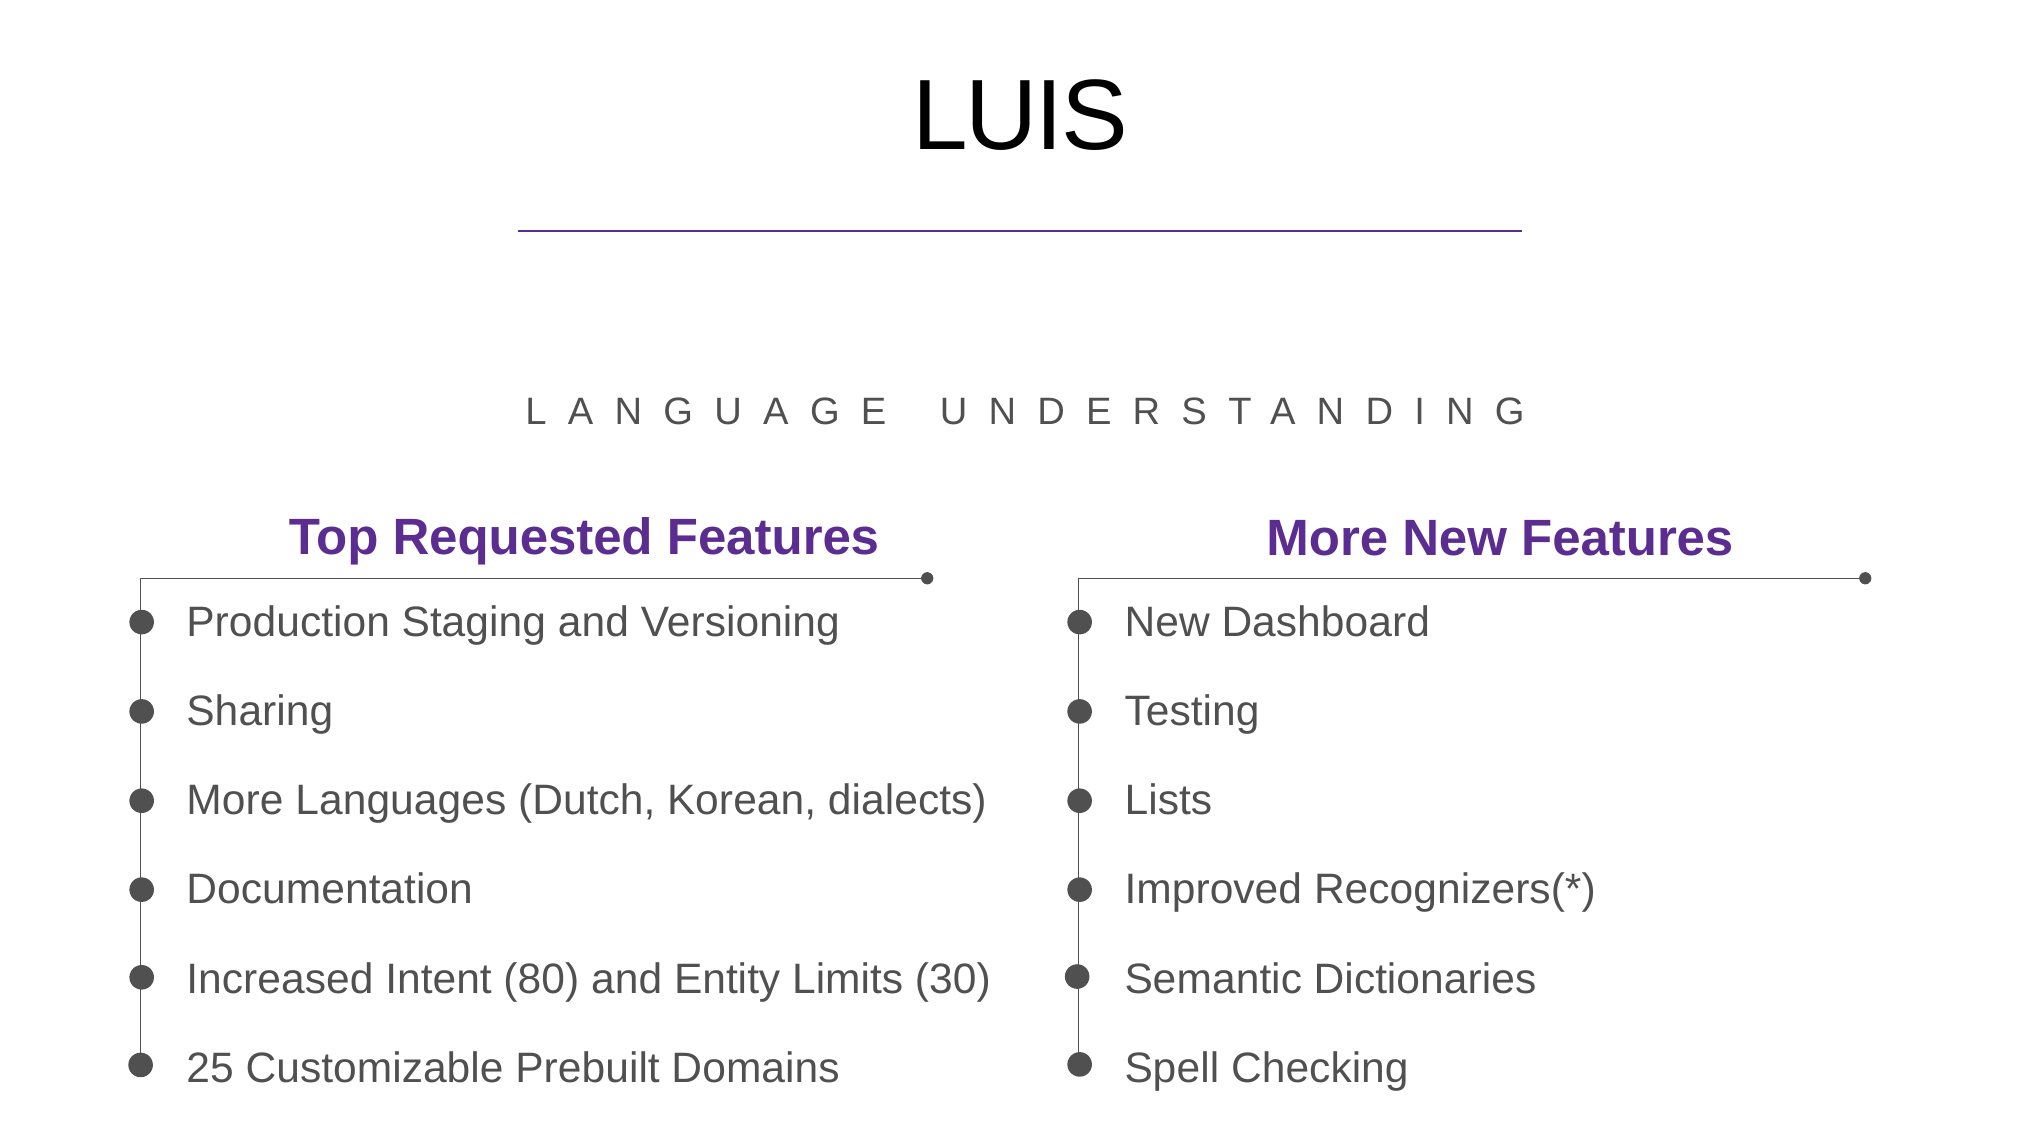

# LUIS
Language Understanding
Top Requested Features
More New Features

Production Staging and Versioning
Sharing
More Languages (Dutch, Korean, dialects)
Documentation
Increased Intent (80) and Entity Limits (30)
25 Customizable Prebuilt Domains
New Dashboard
Testing
Lists
Improved Recognizers(*)
Semantic Dictionaries
Spell Checking

(*) Recognizers are open-sourced.